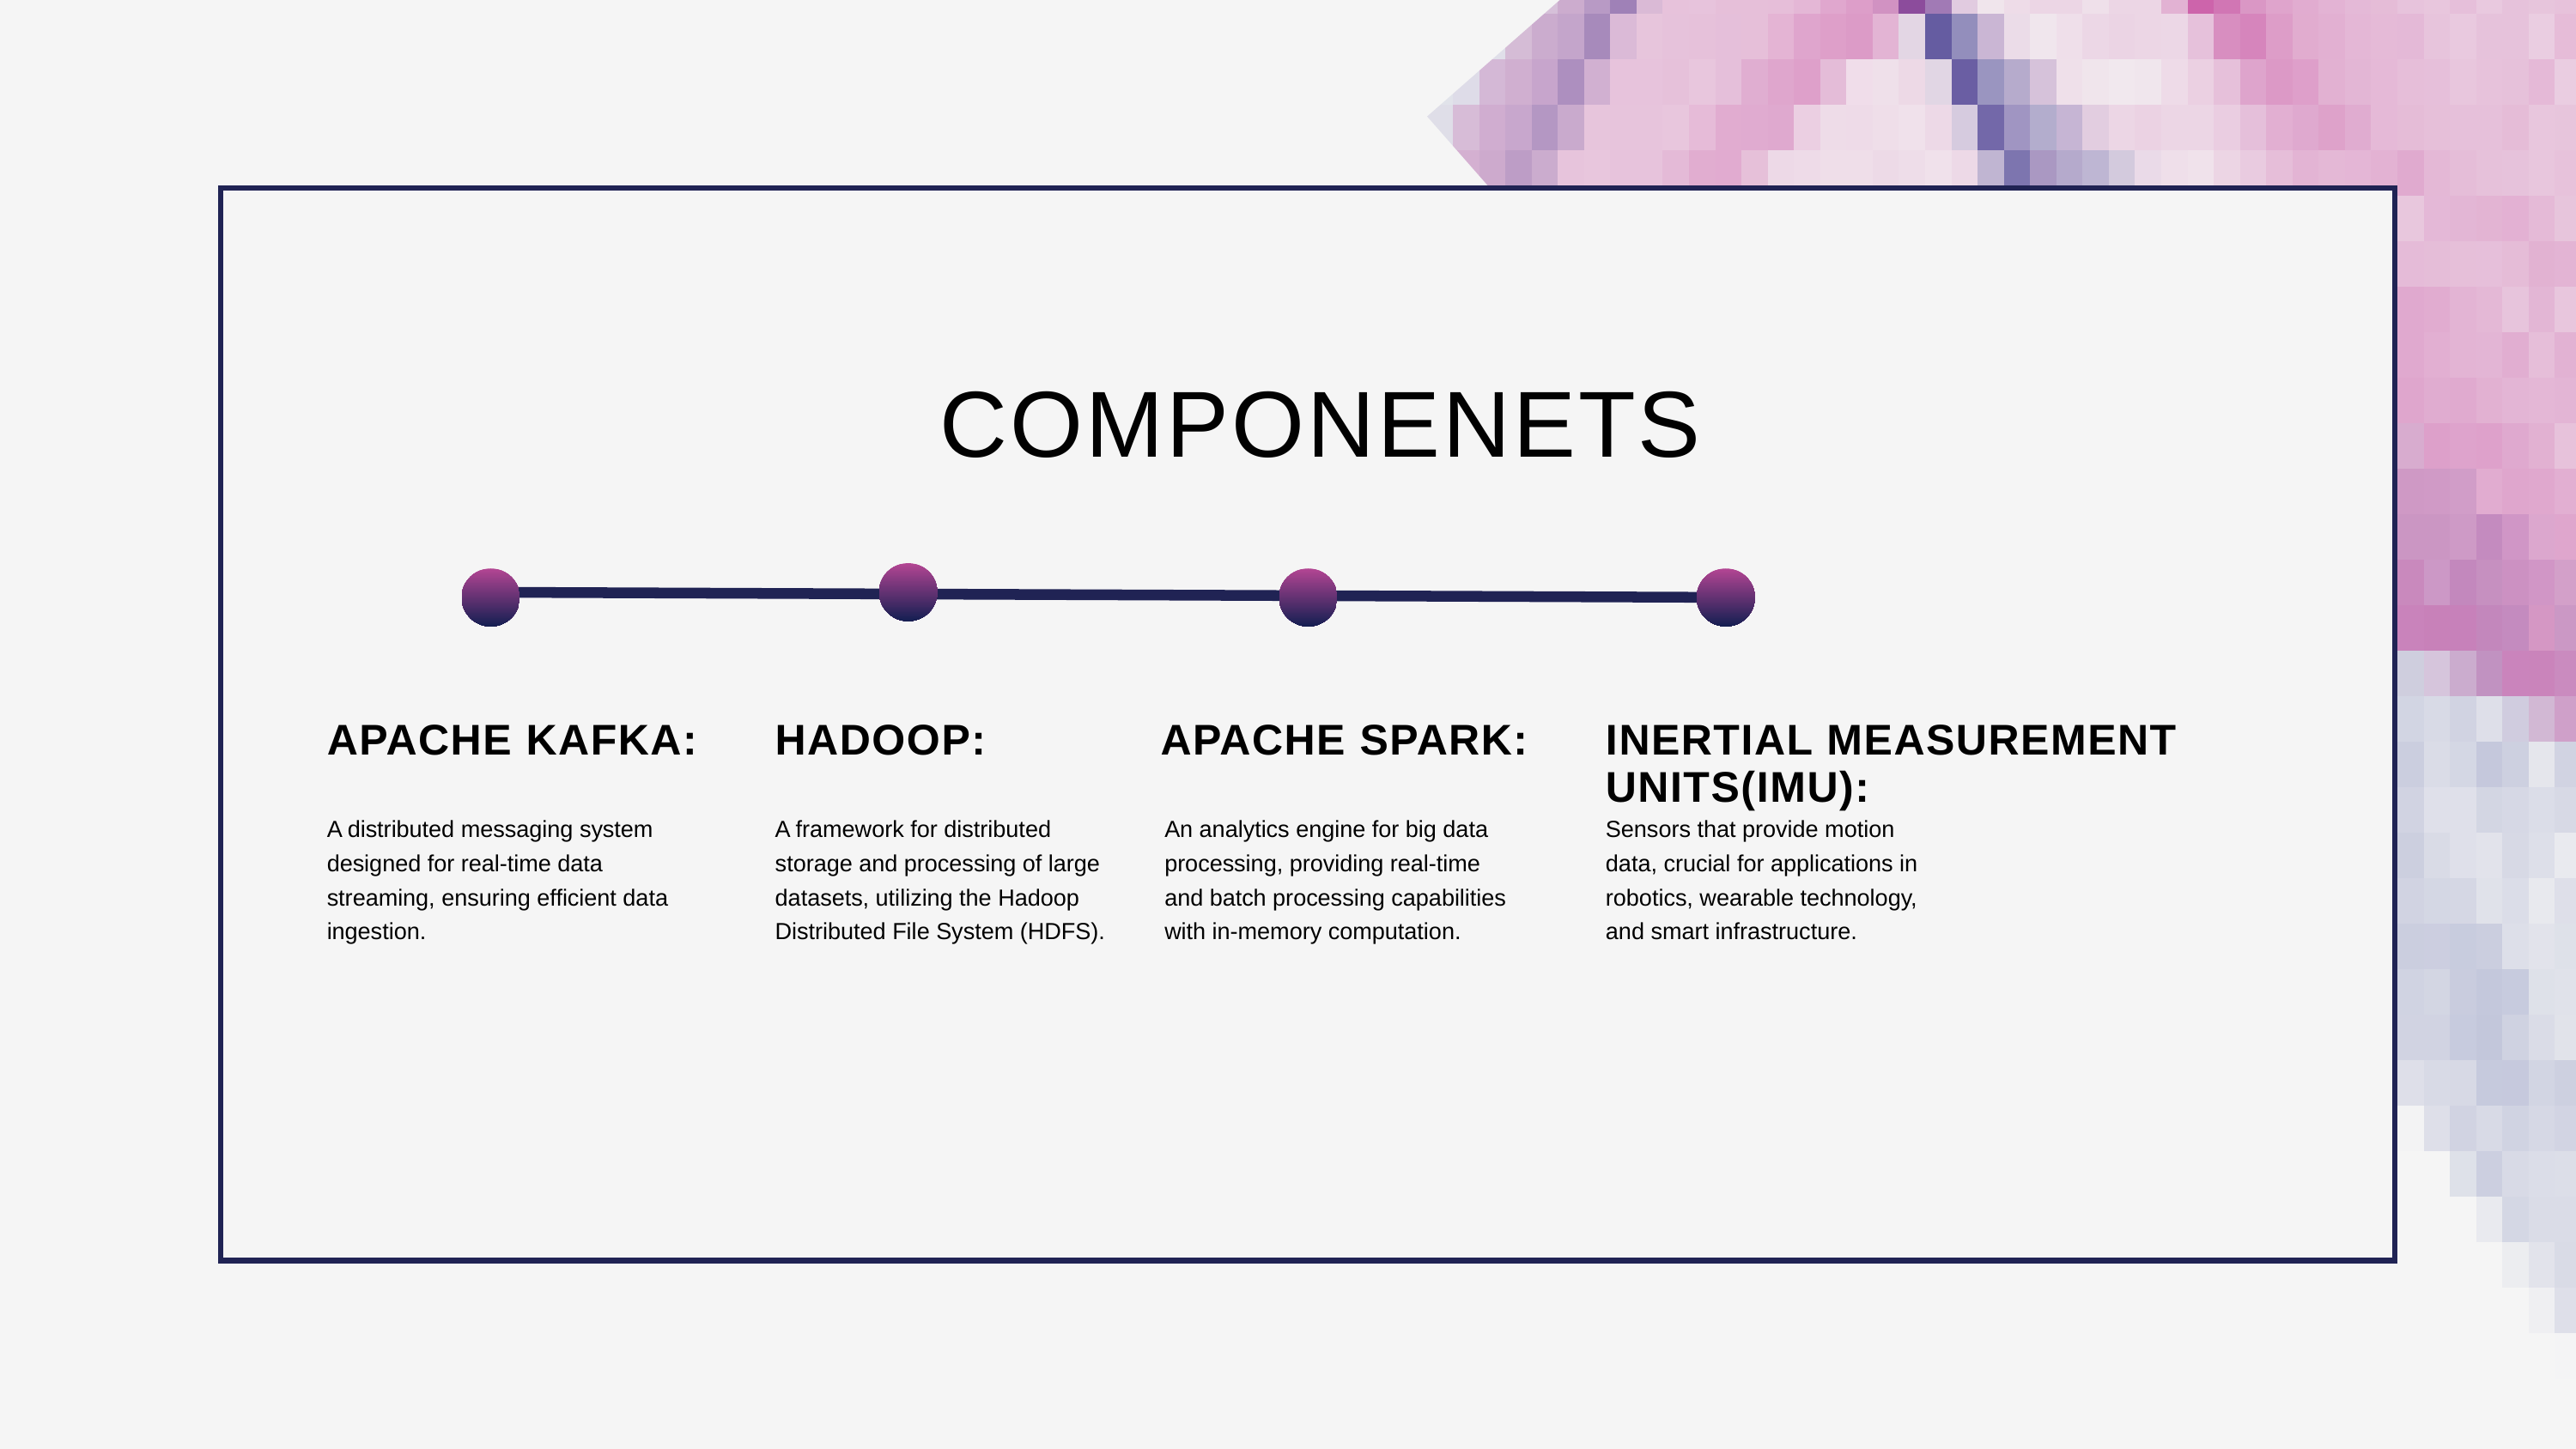

COMPONENETS

APACHE KAFKA:
HADOOP:
APACHE SPARK:
INERTIAL MEASUREMENT
UNITS(IMU):
A distributed messaging system designed for real-time data streaming, ensuring efficient data ingestion.
A framework for distributed storage and processing of large datasets, utilizing the Hadoop Distributed File System (HDFS).
An analytics engine for big data processing, providing real-time and batch processing capabilities with in-memory computation.
Sensors that provide motion data, crucial for applications in robotics, wearable technology, and smart infrastructure.